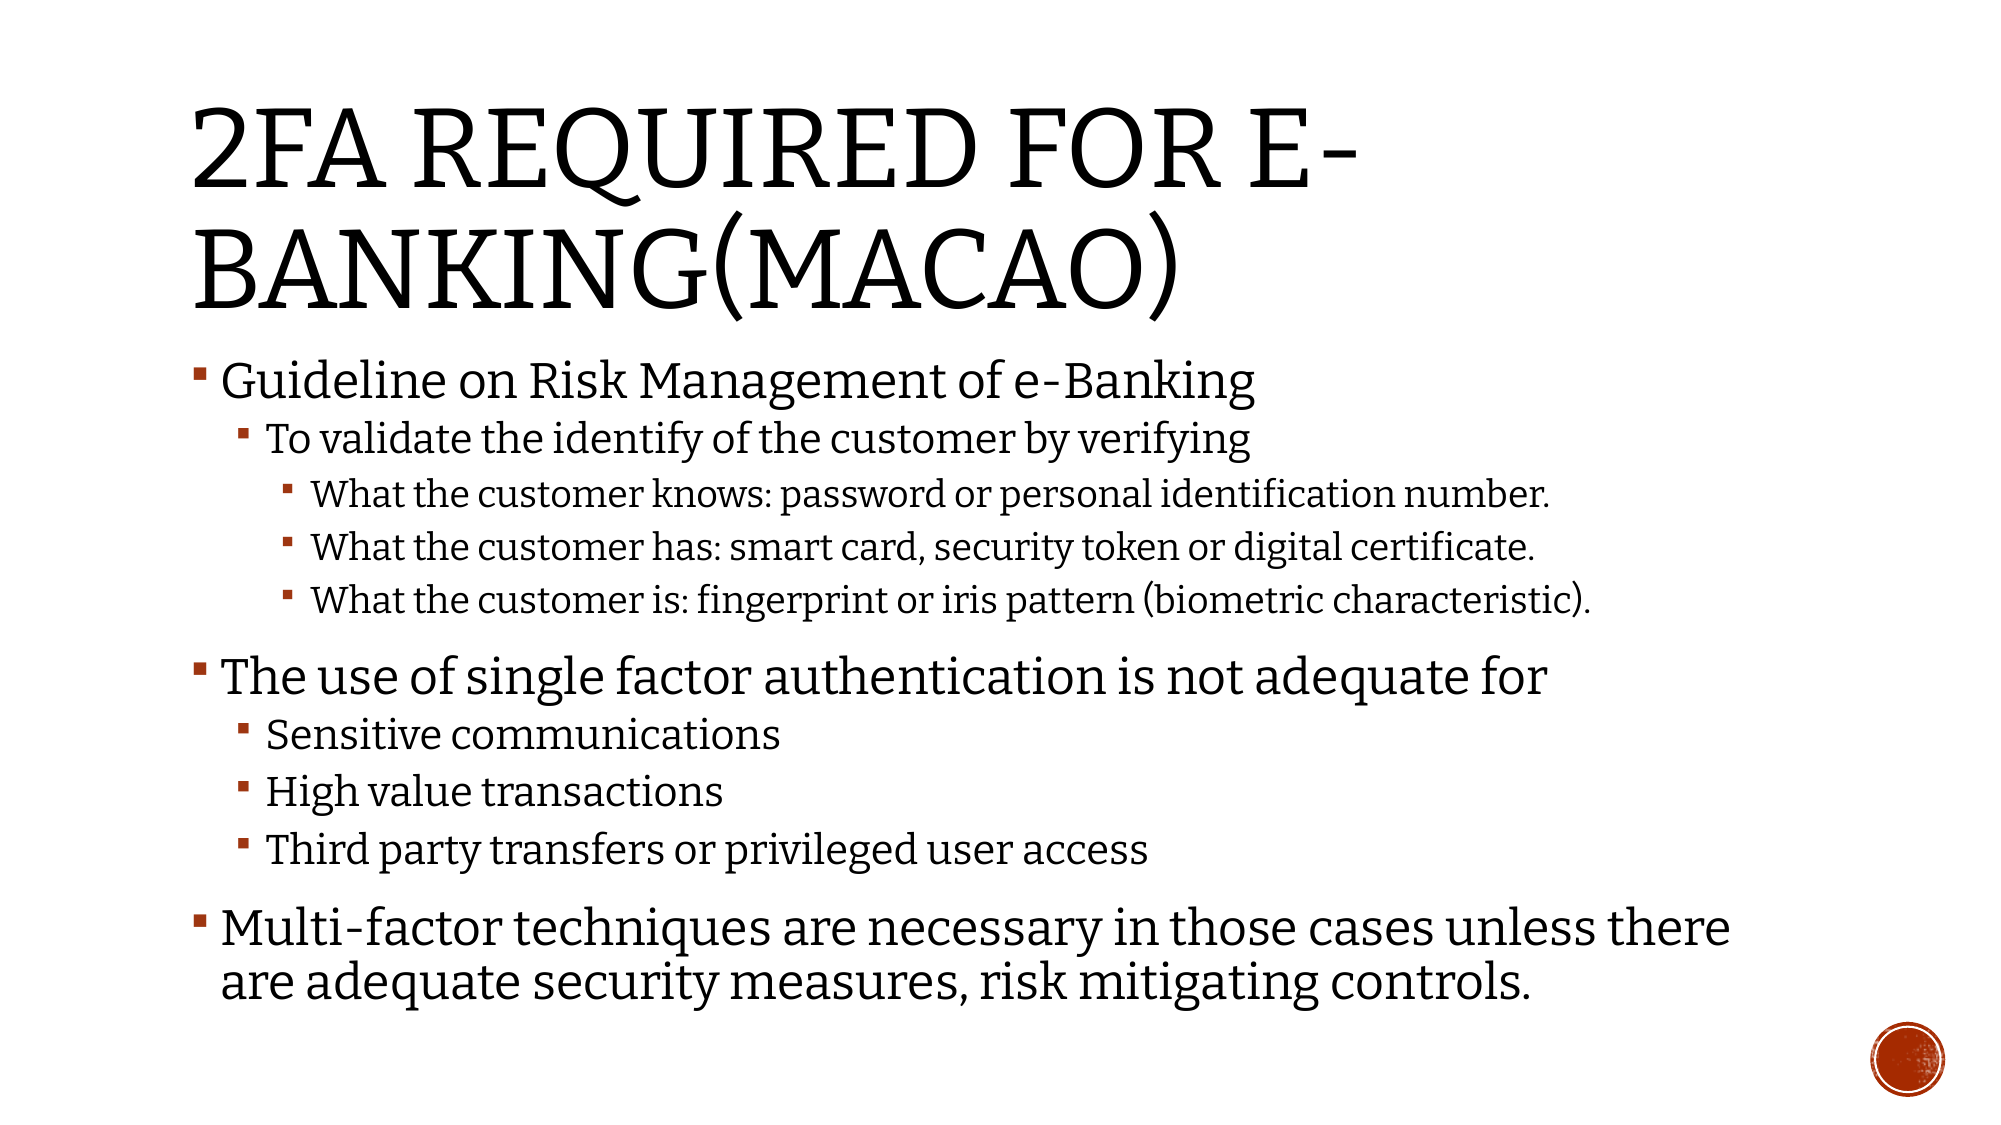

# 2FA required for e-Banking(Macao)
Guideline on Risk Management of e-Banking
To validate the identify of the customer by verifying
What the customer knows: password or personal identification number.
What the customer has: smart card, security token or digital certificate.
What the customer is: fingerprint or iris pattern (biometric characteristic).
The use of single factor authentication is not adequate for
Sensitive communications
High value transactions
Third party transfers or privileged user access
Multi-factor techniques are necessary in those cases unless there are adequate security measures, risk mitigating controls.